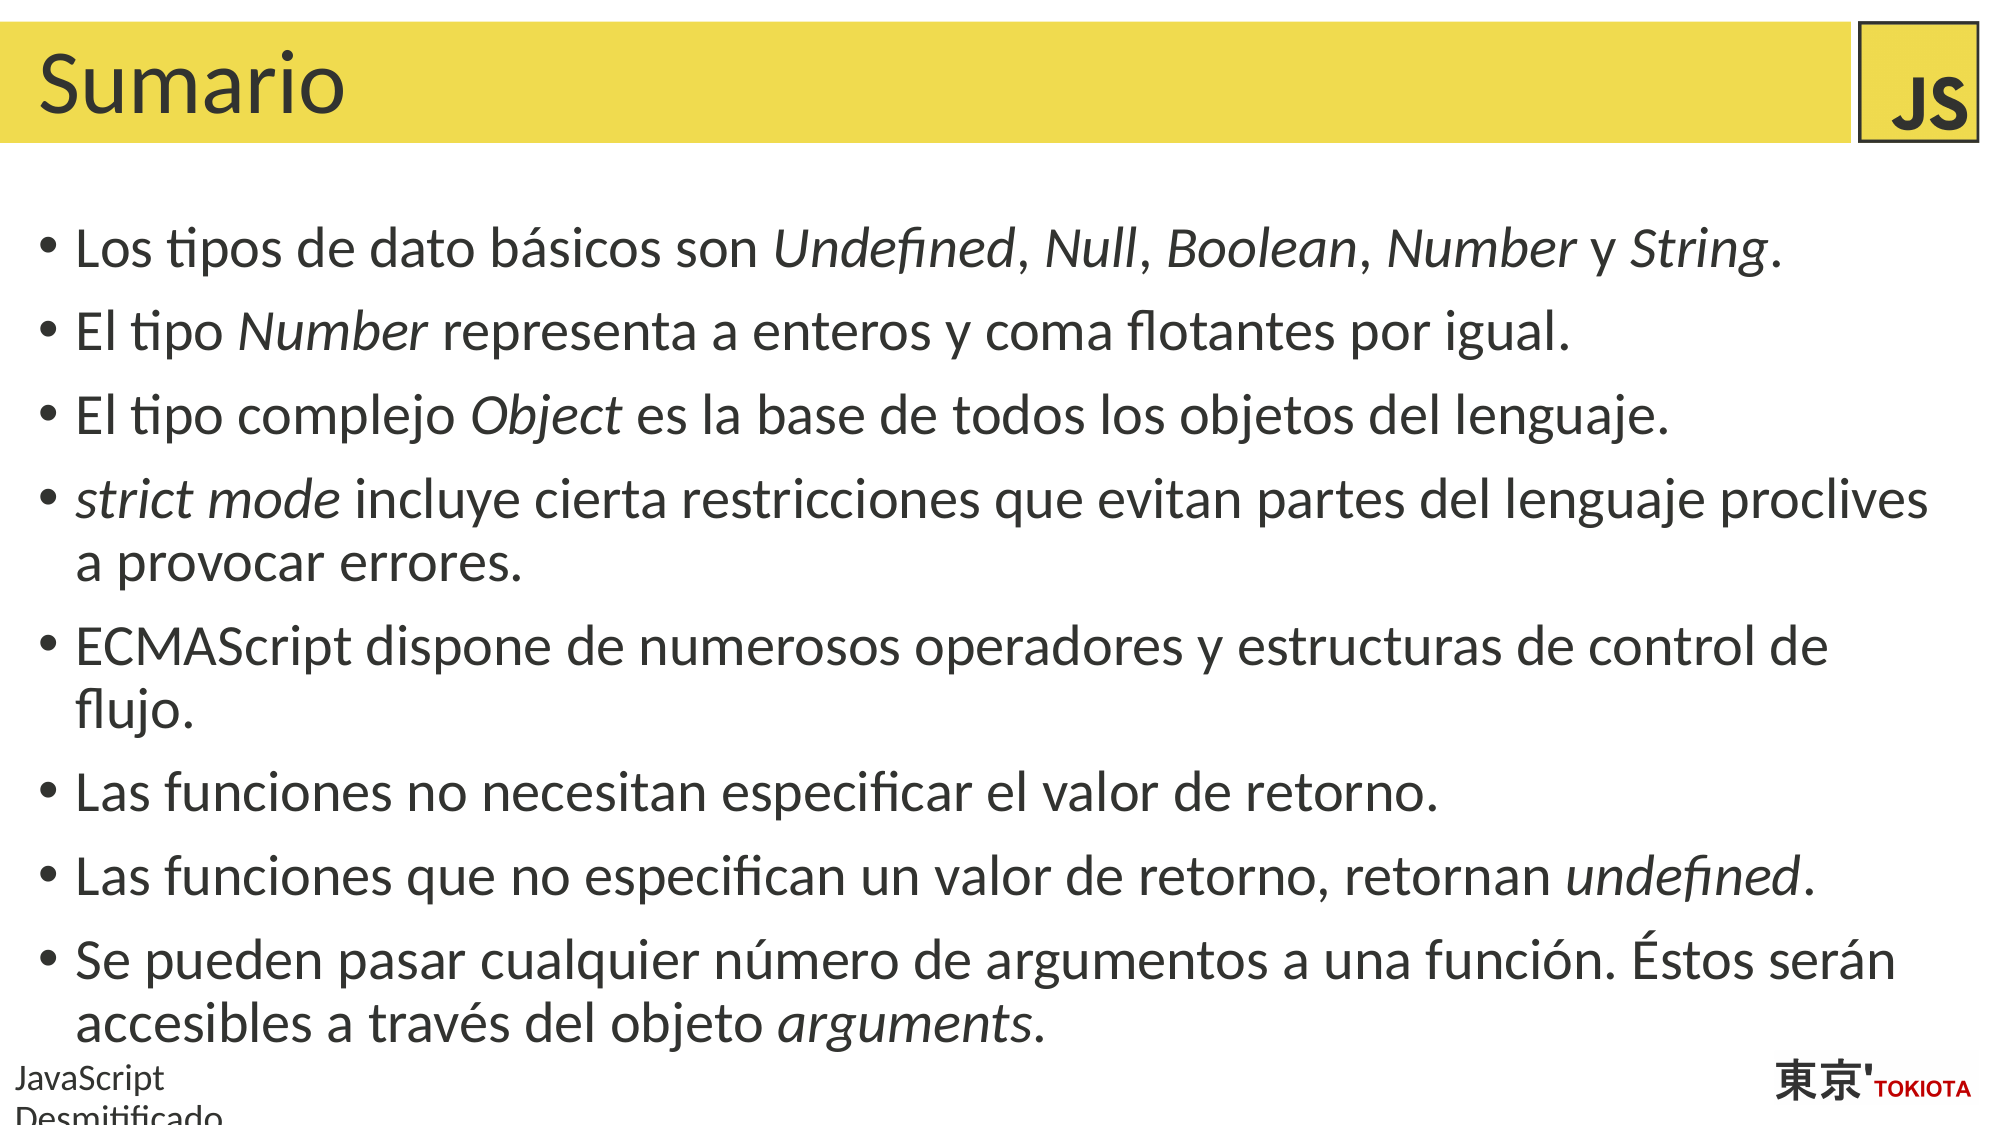

# Sumario

Los tipos de dato básicos son Undefined, Null, Boolean, Number y String.
El tipo Number representa a enteros y coma flotantes por igual.
El tipo complejo Object es la base de todos los objetos del lenguaje.
strict mode incluye cierta restricciones que evitan partes del lenguaje proclives a provocar errores.
ECMAScript dispone de numerosos operadores y estructuras de control de flujo.
Las funciones no necesitan especificar el valor de retorno.
Las funciones que no especifican un valor de retorno, retornan undefined.
Se pueden pasar cualquier número de argumentos a una función. Éstos serán accesibles a través del objeto arguments.